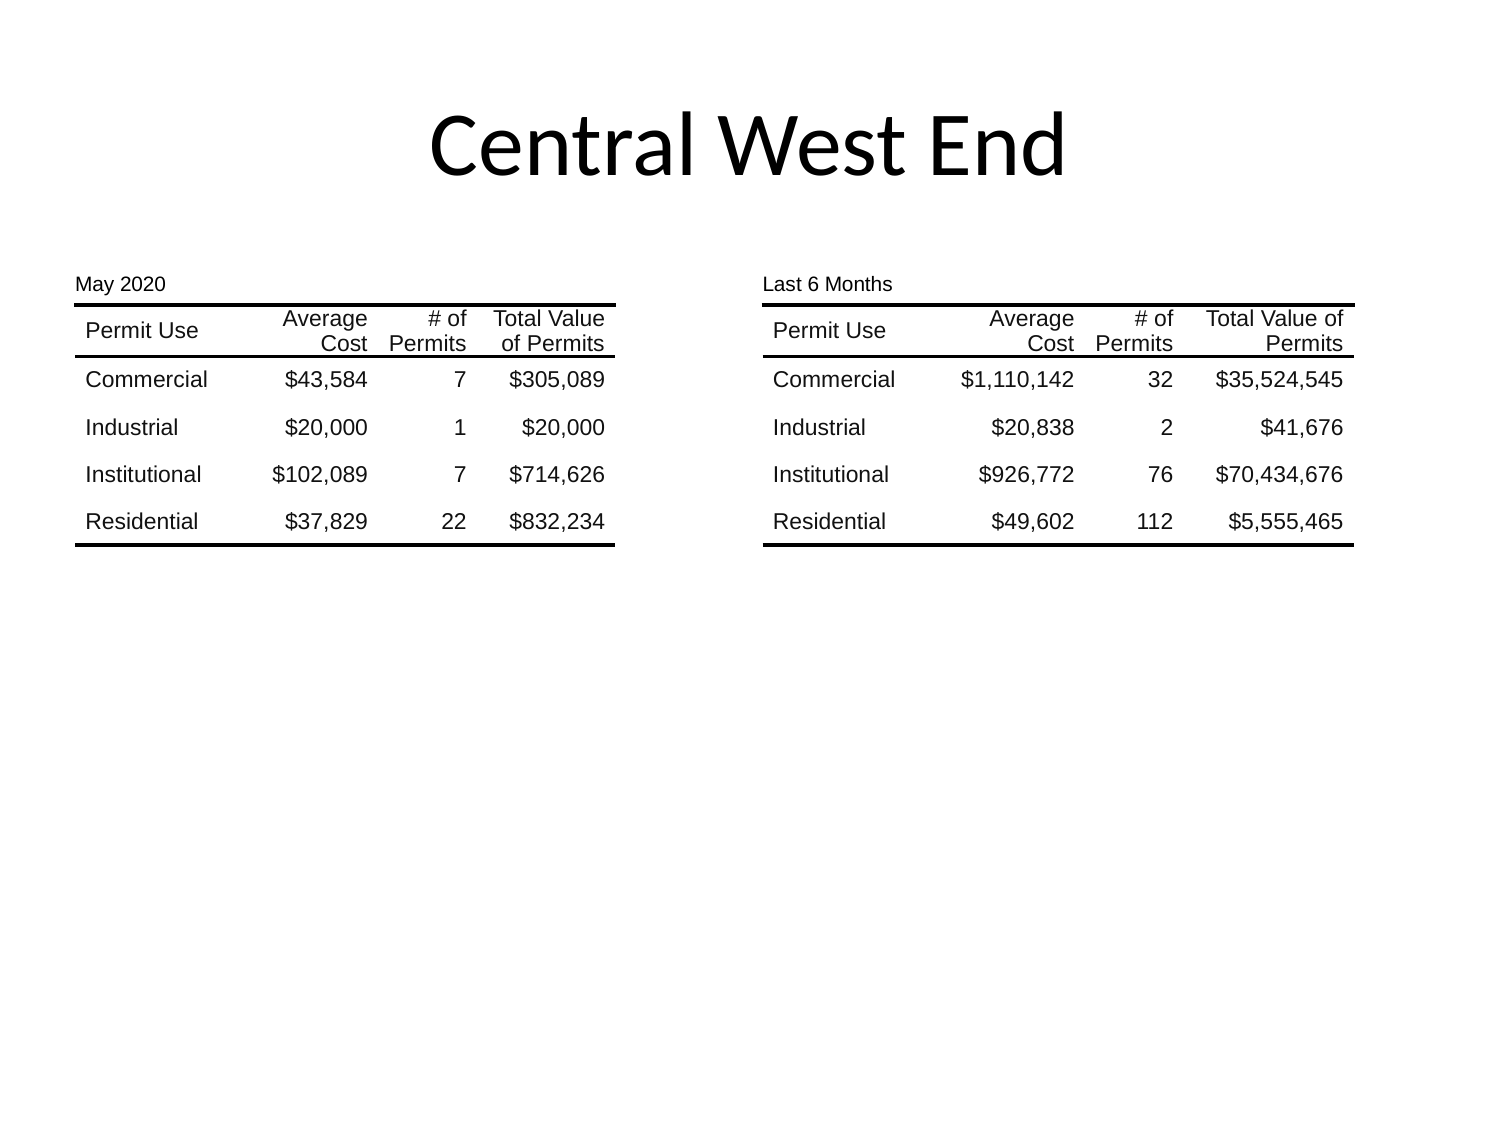

# Central West End
| May 2020 | May 2020 | May 2020 | May 2020 |
| --- | --- | --- | --- |
| Permit Use | Average Cost | # of Permits | Total Value of Permits |
| Commercial | $43,584 | 7 | $305,089 |
| Industrial | $20,000 | 1 | $20,000 |
| Institutional | $102,089 | 7 | $714,626 |
| Residential | $37,829 | 22 | $832,234 |
| Last 6 Months | Last 6 Months | Last 6 Months | Last 6 Months |
| --- | --- | --- | --- |
| Permit Use | Average Cost | # of Permits | Total Value of Permits |
| Commercial | $1,110,142 | 32 | $35,524,545 |
| Industrial | $20,838 | 2 | $41,676 |
| Institutional | $926,772 | 76 | $70,434,676 |
| Residential | $49,602 | 112 | $5,555,465 |